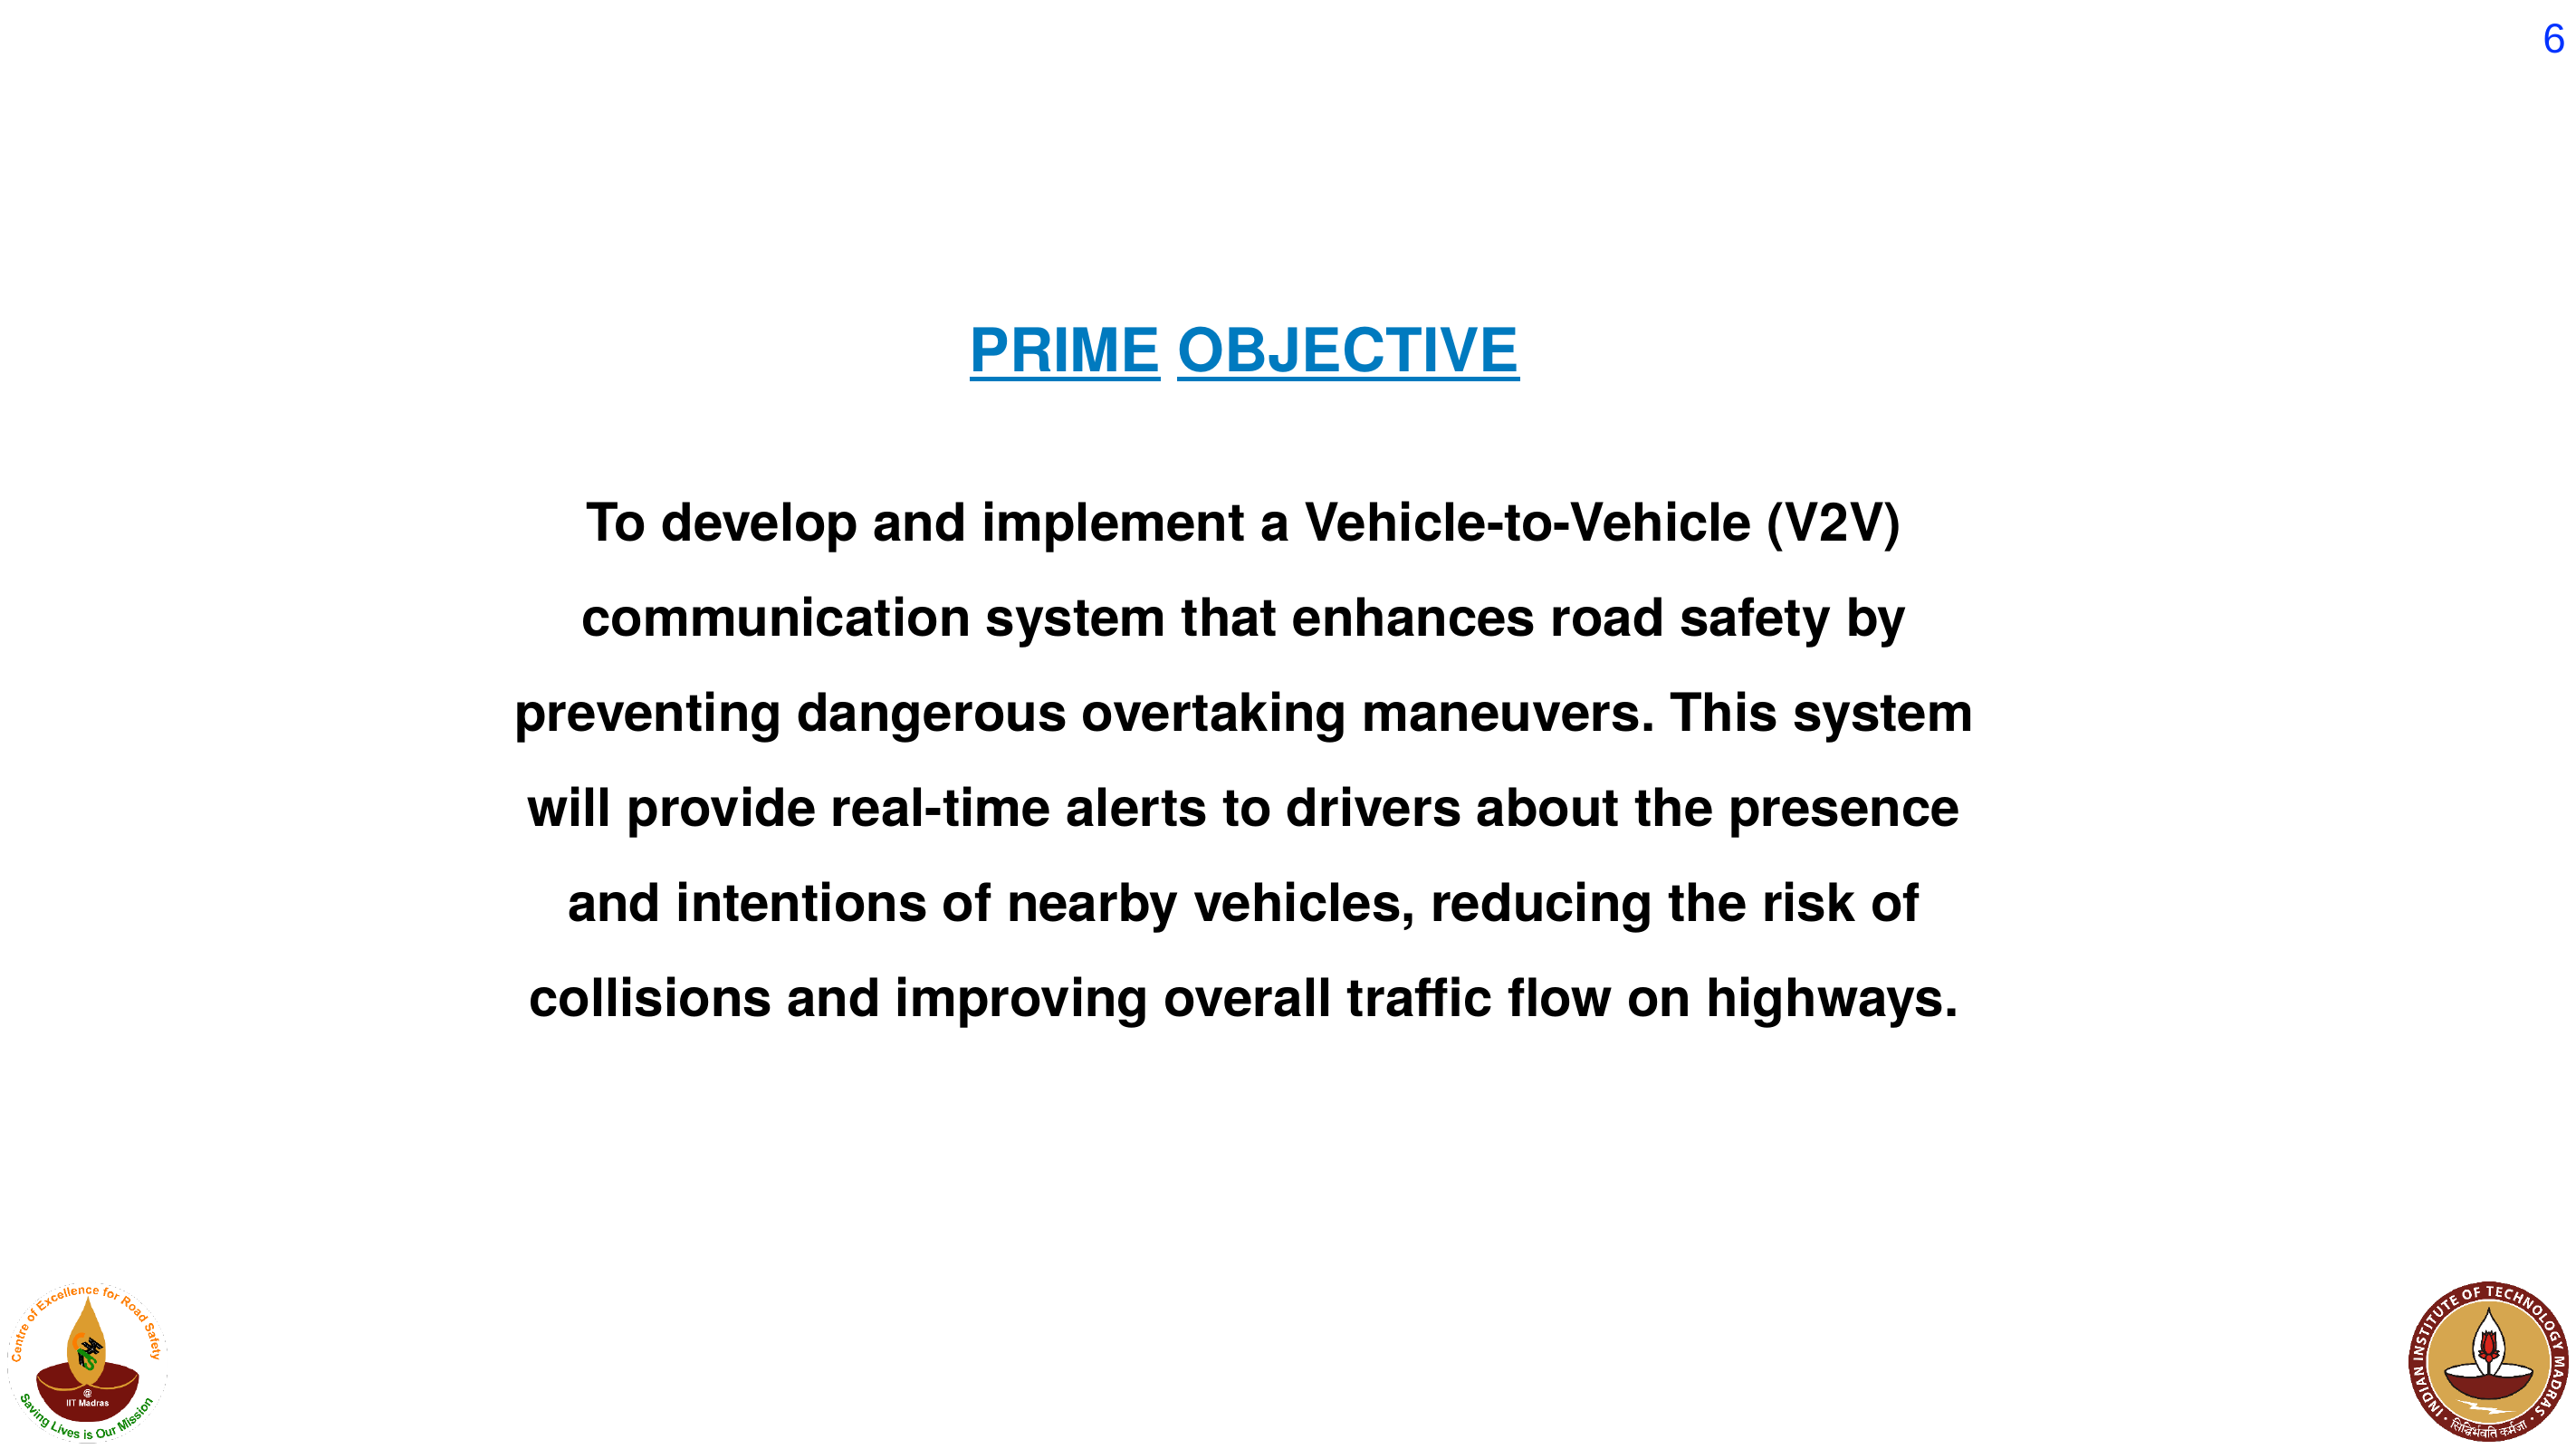

6
PRIME OBJECTIVE

To develop and implement a Vehicle-to-Vehicle (V2V) communication system that enhances road safety by preventing dangerous overtaking maneuvers. This system will provide real-time alerts to drivers about the presence and intentions of nearby vehicles, reducing the risk of collisions and improving overall traffic flow on highways.